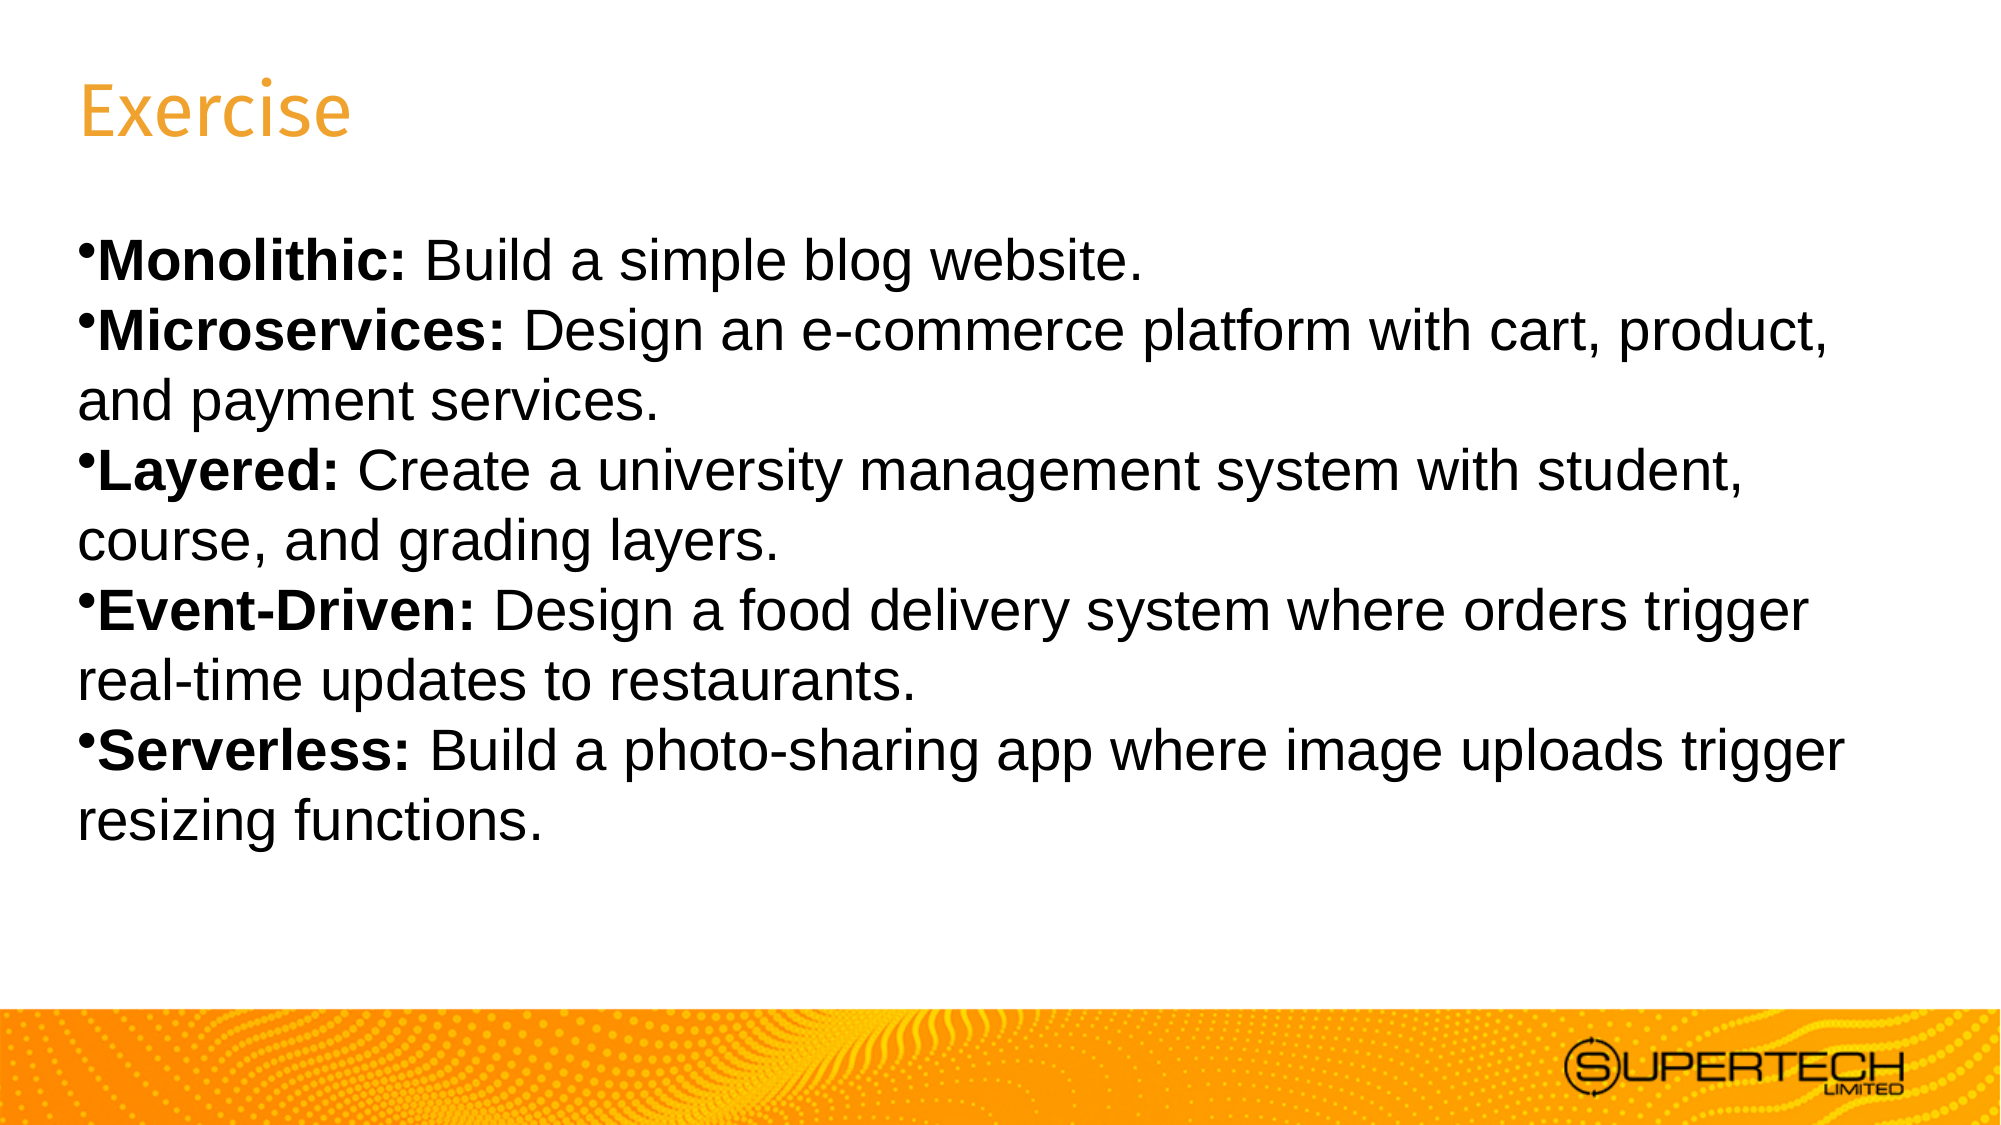

# Exercise
Monolithic: Build a simple blog website.
Microservices: Design an e-commerce platform with cart, product, and payment services.
Layered: Create a university management system with student, course, and grading layers.
Event-Driven: Design a food delivery system where orders trigger real-time updates to restaurants.
Serverless: Build a photo-sharing app where image uploads trigger resizing functions.